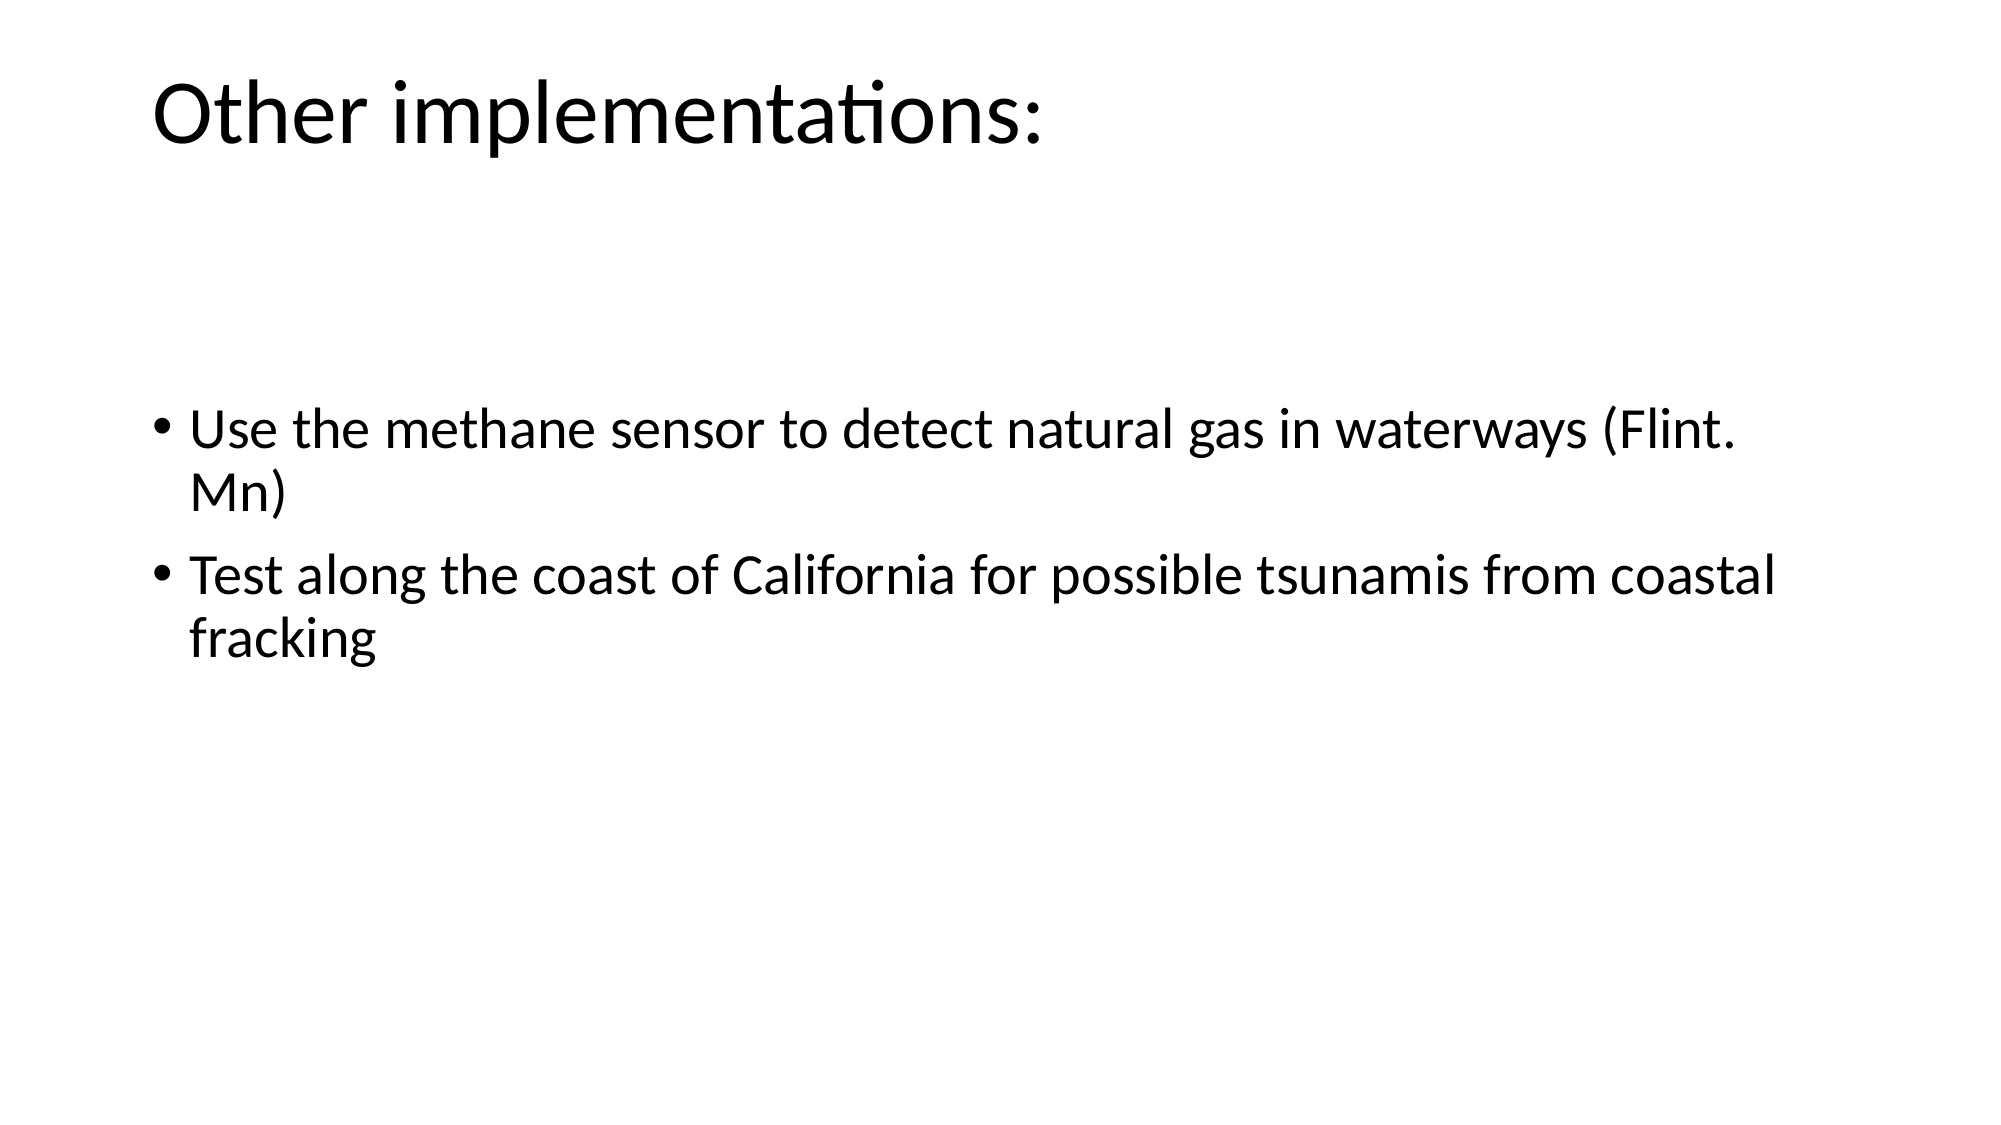

# Other implementations:

Use the methane sensor to detect natural gas in waterways (Flint. Mn)
Test along the coast of California for possible tsunamis from coastal fracking